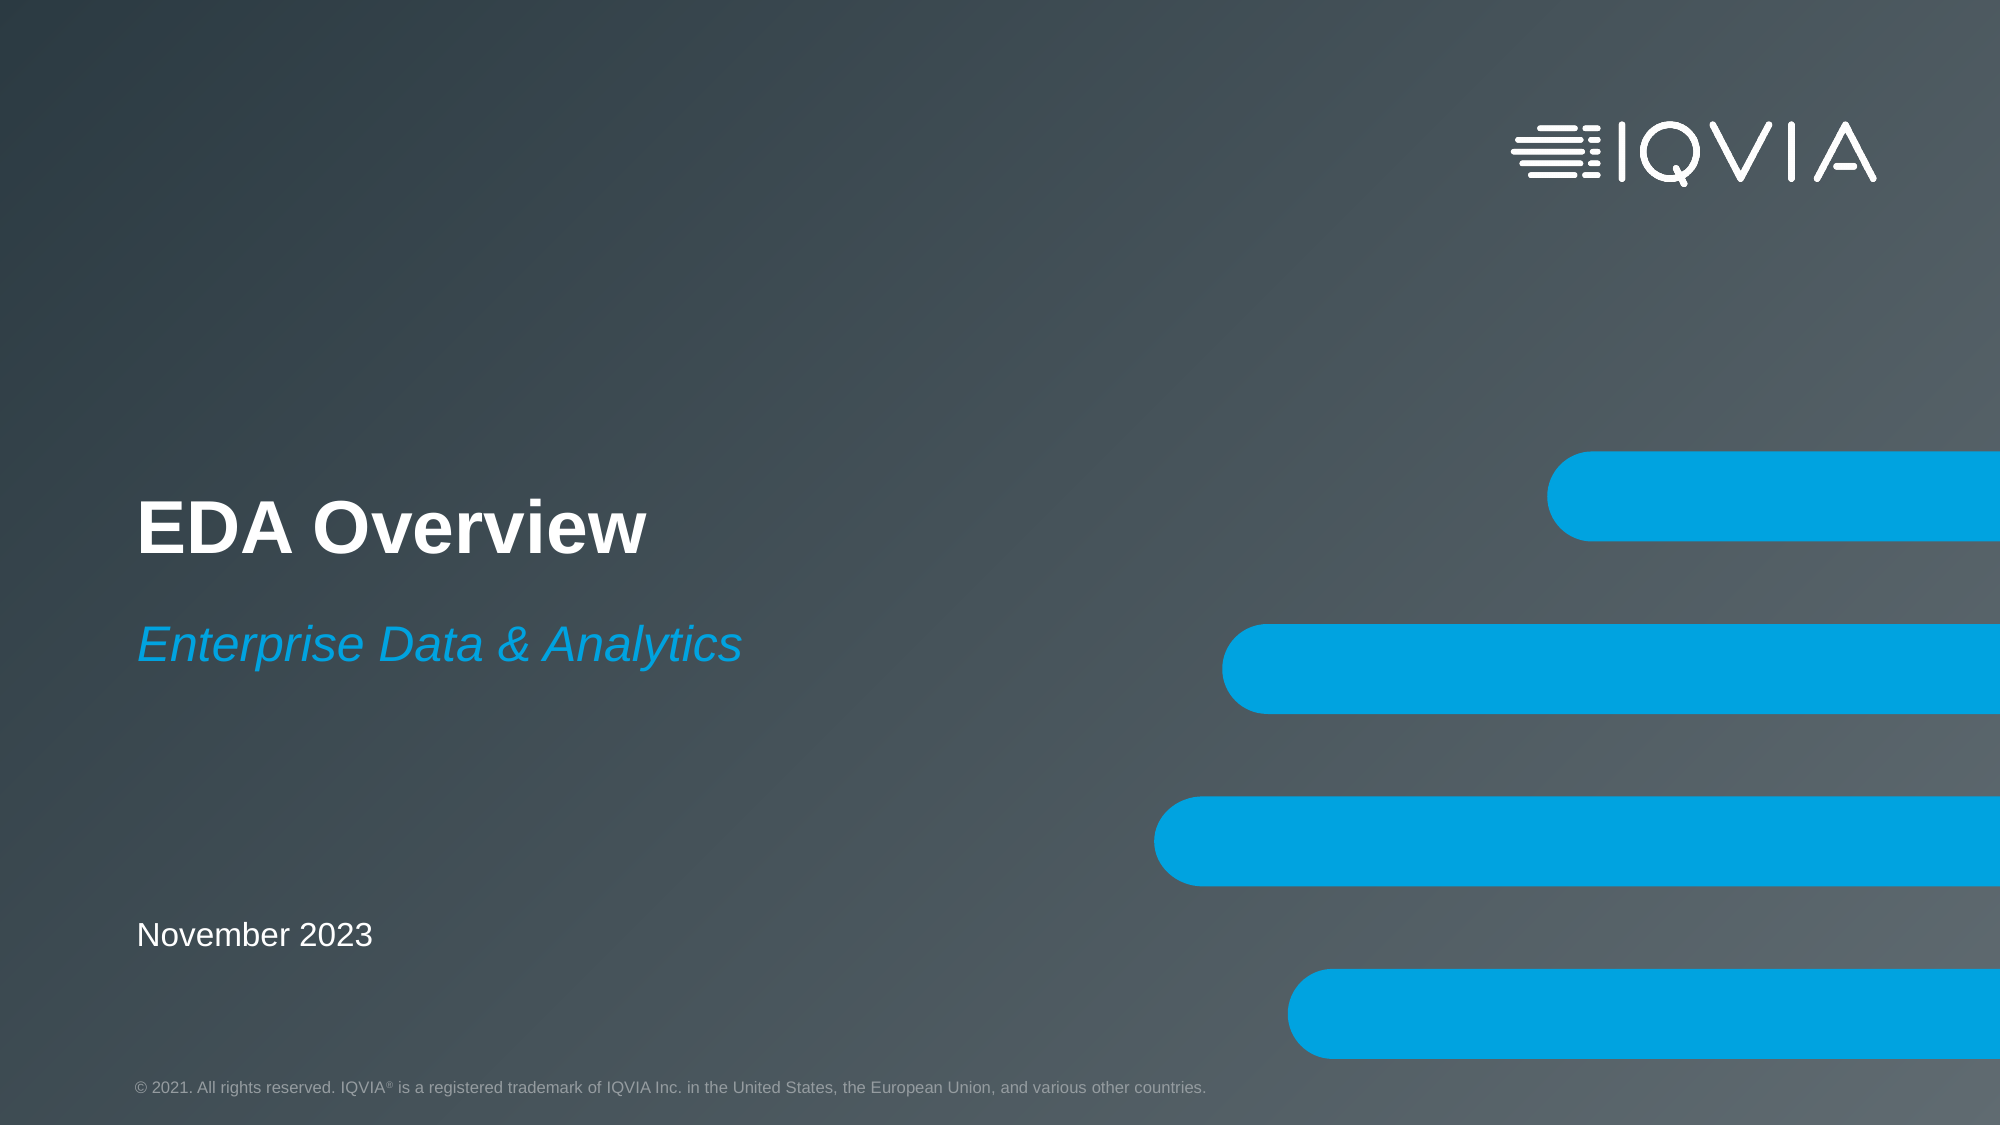

# EDA Overview
Enterprise Data & Analytics
November 2023